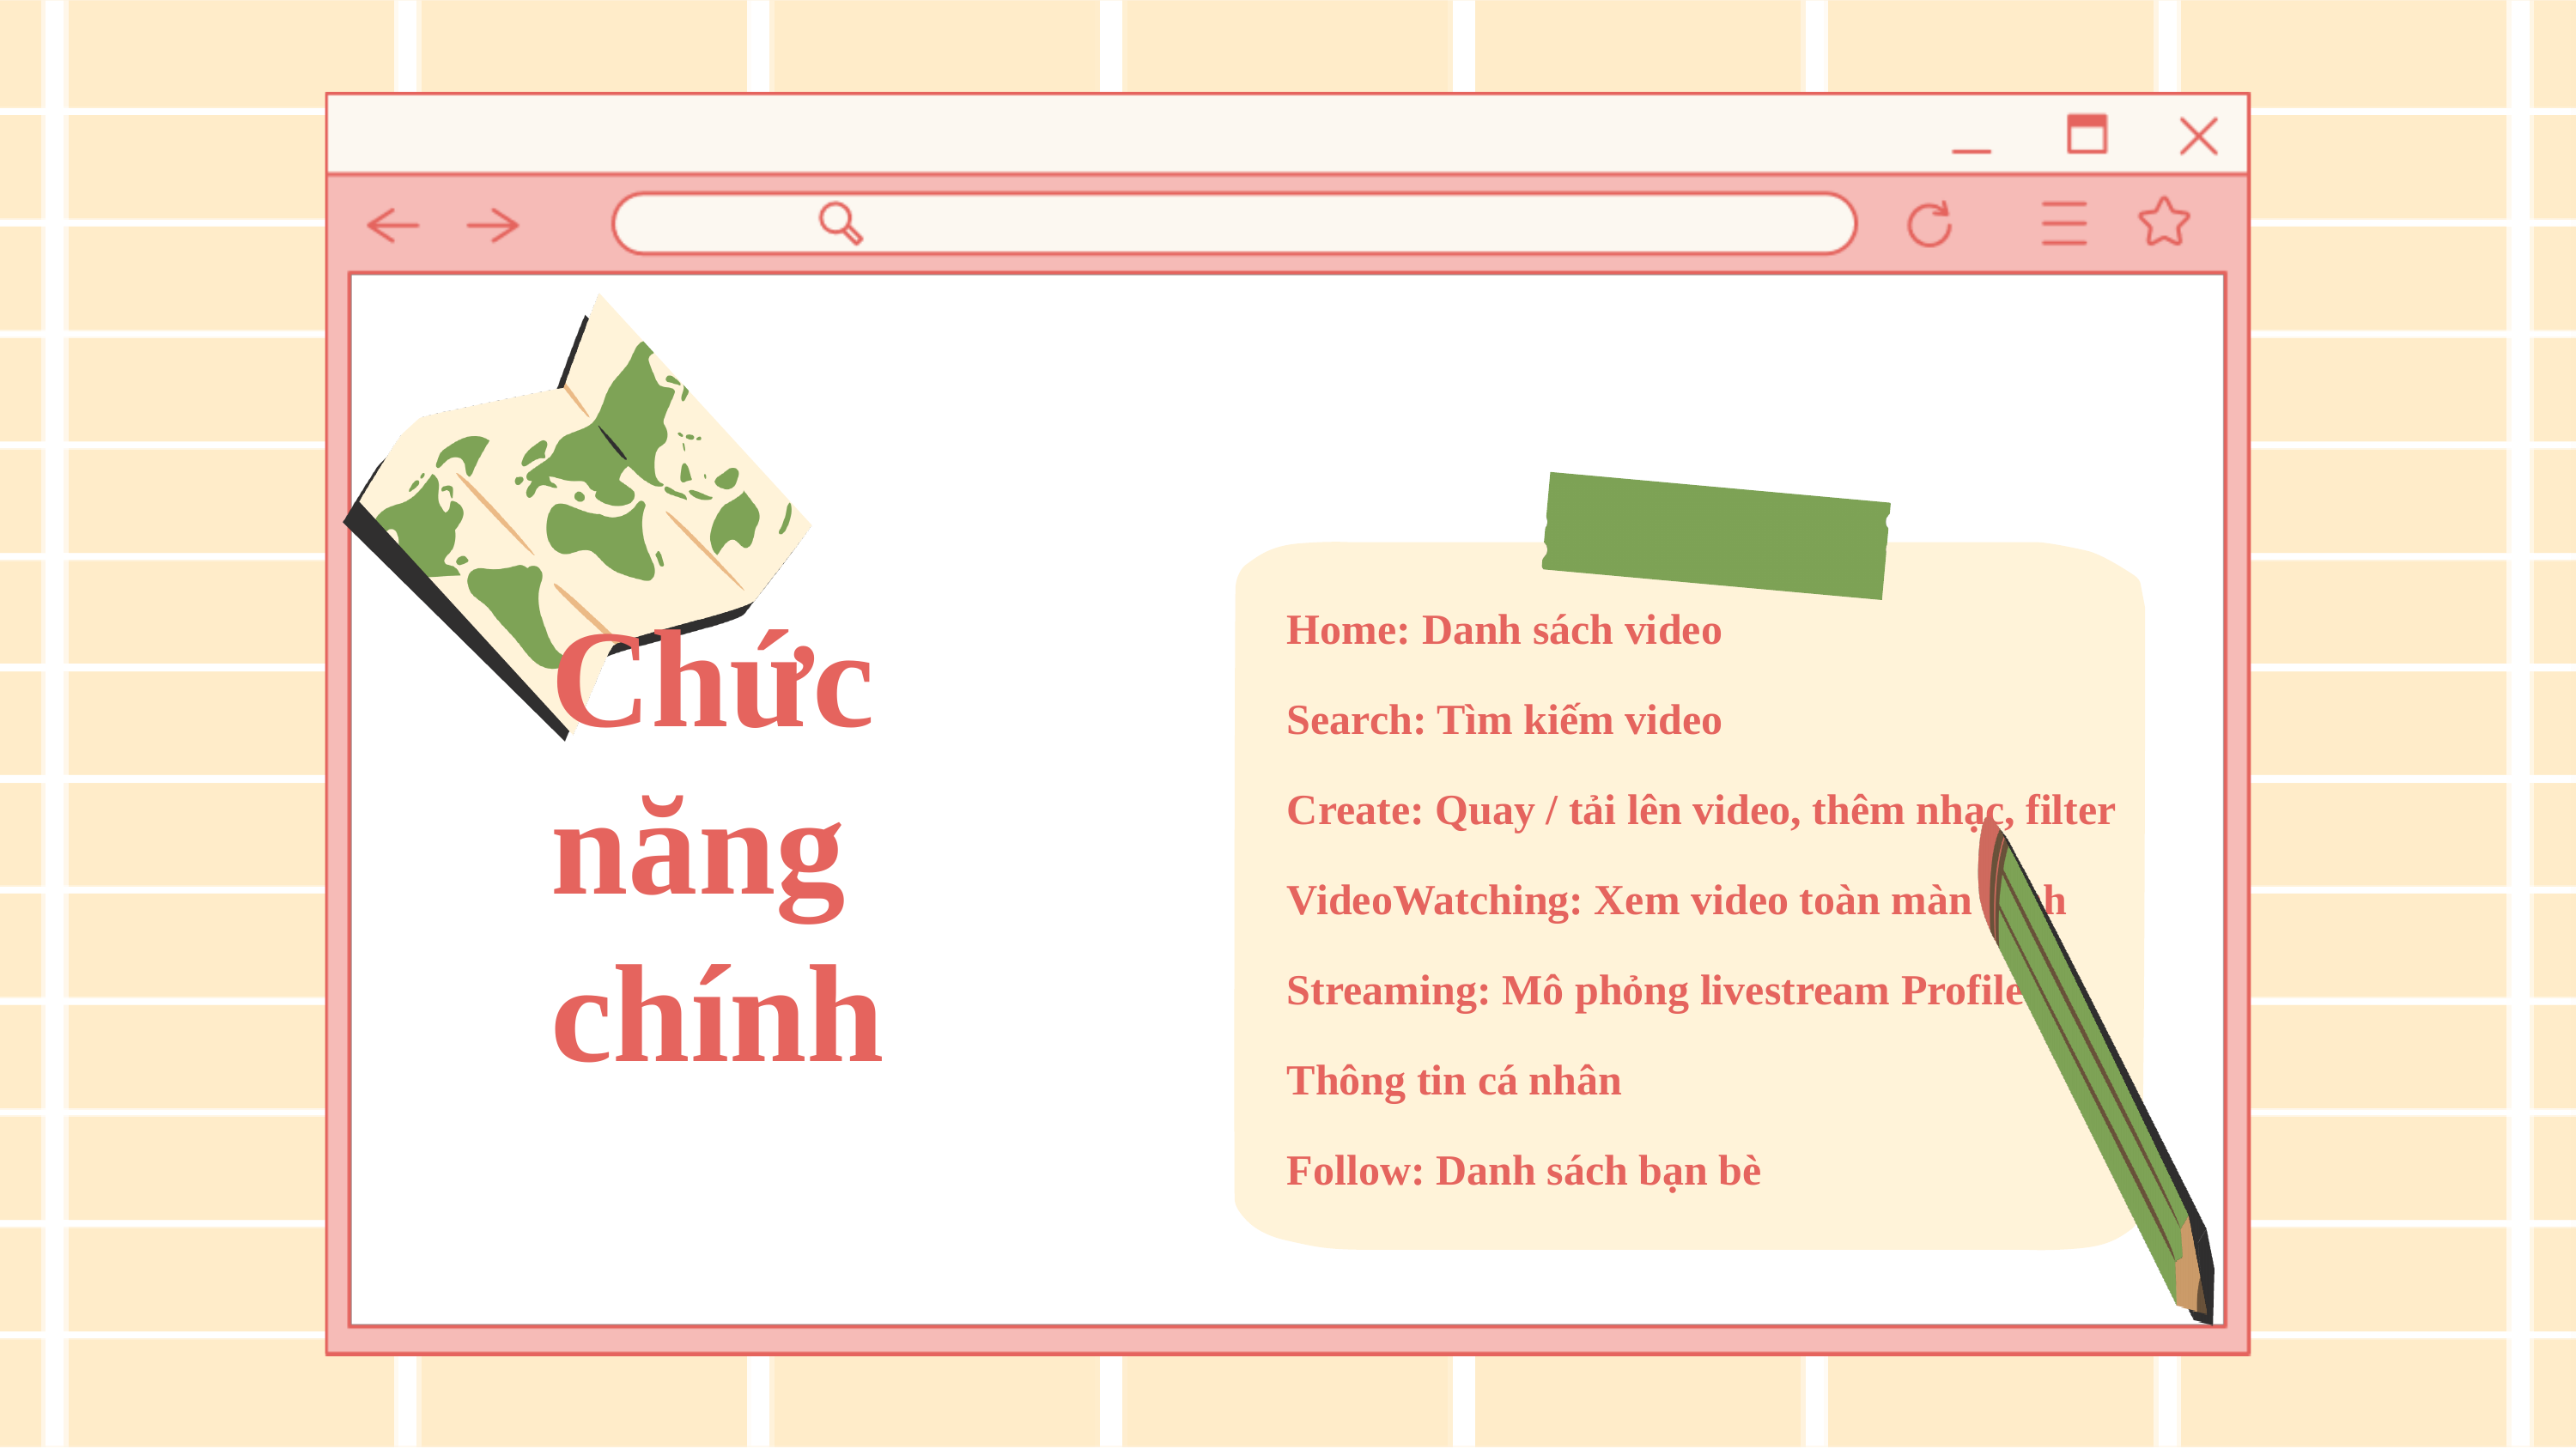

Home: Danh sách video
Search: Tìm kiếm video
Create: Quay / tải lên video, thêm nhạc, filter
VideoWatching: Xem video toàn màn hình
Streaming: Mô phỏng livestream Profile: Thông tin cá nhân
Follow: Danh sách bạn bè
Chức năng chính